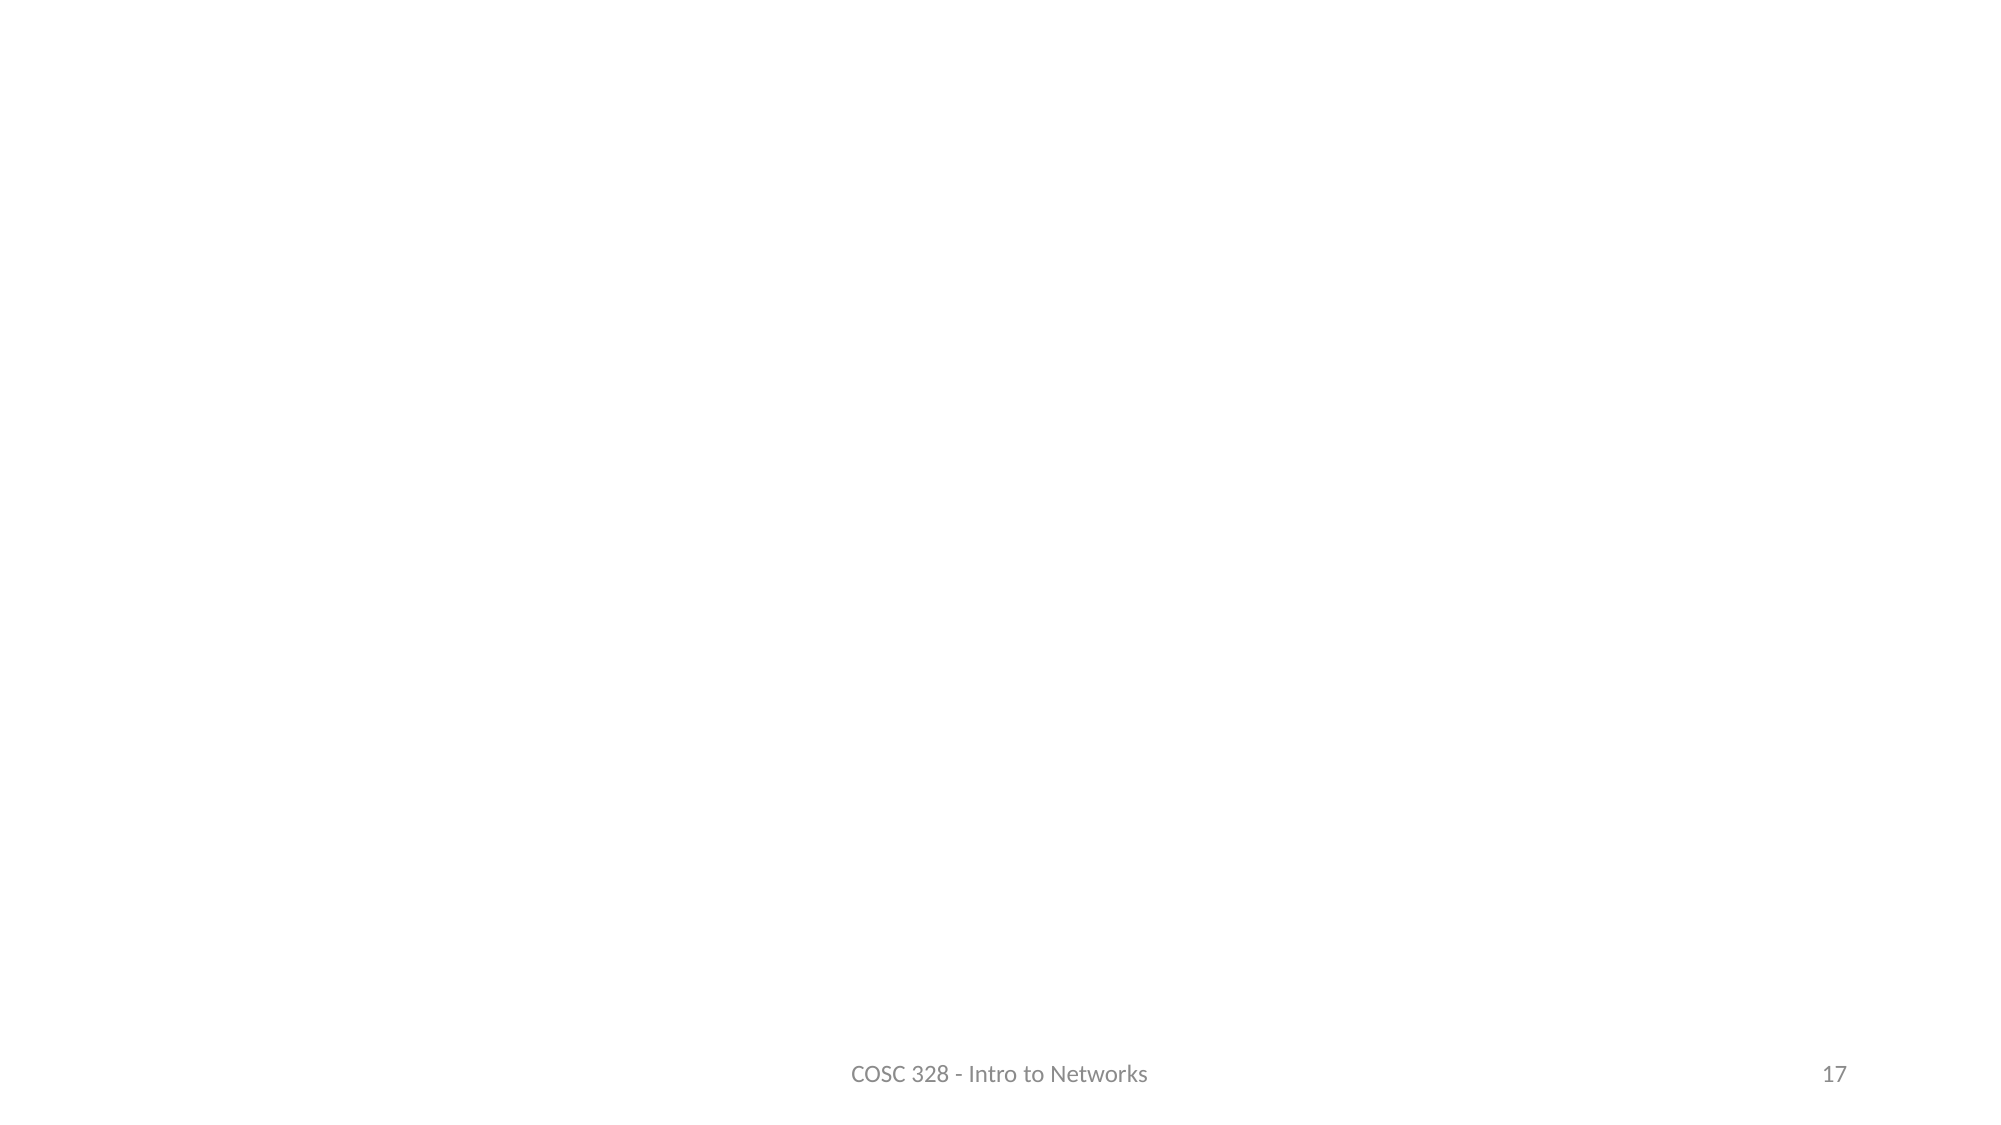

#

COSC 328 - Intro to Networks
17